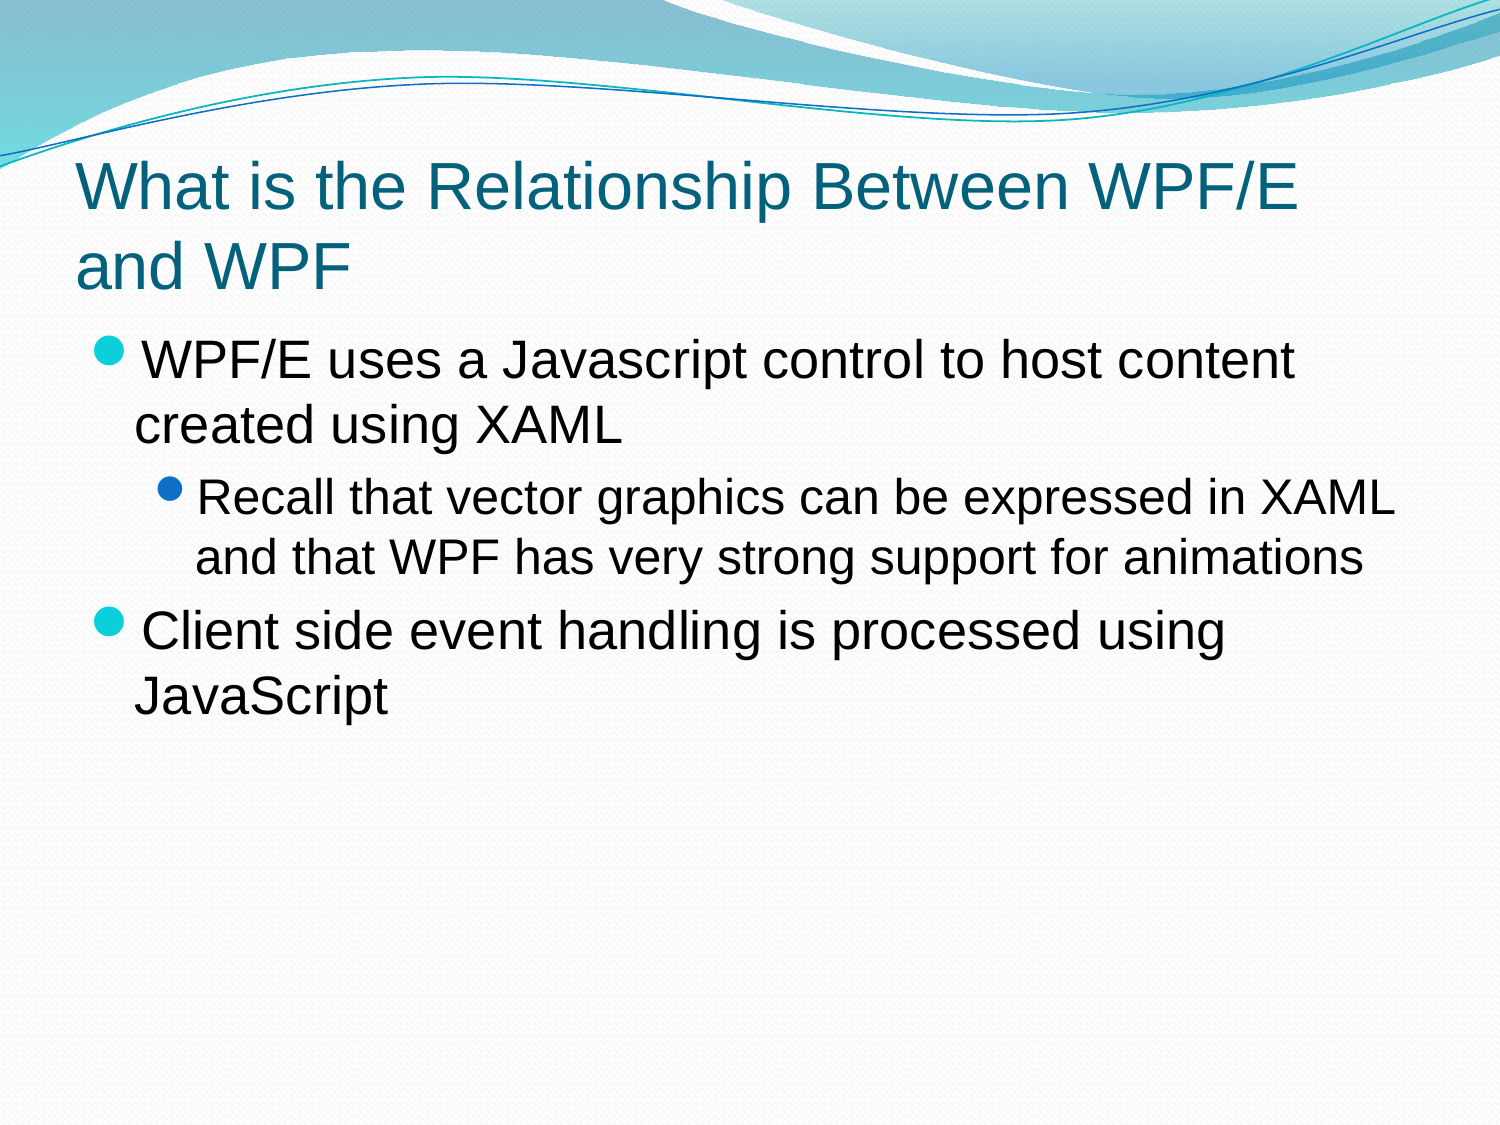

# What is the Relationship Between WPF/E and WPF
WPF/E uses a Javascript control to host content  created using XAML
Recall that vector graphics can be expressed in XAML and that WPF has very strong support for animations
Client side event handling is processed using JavaScript